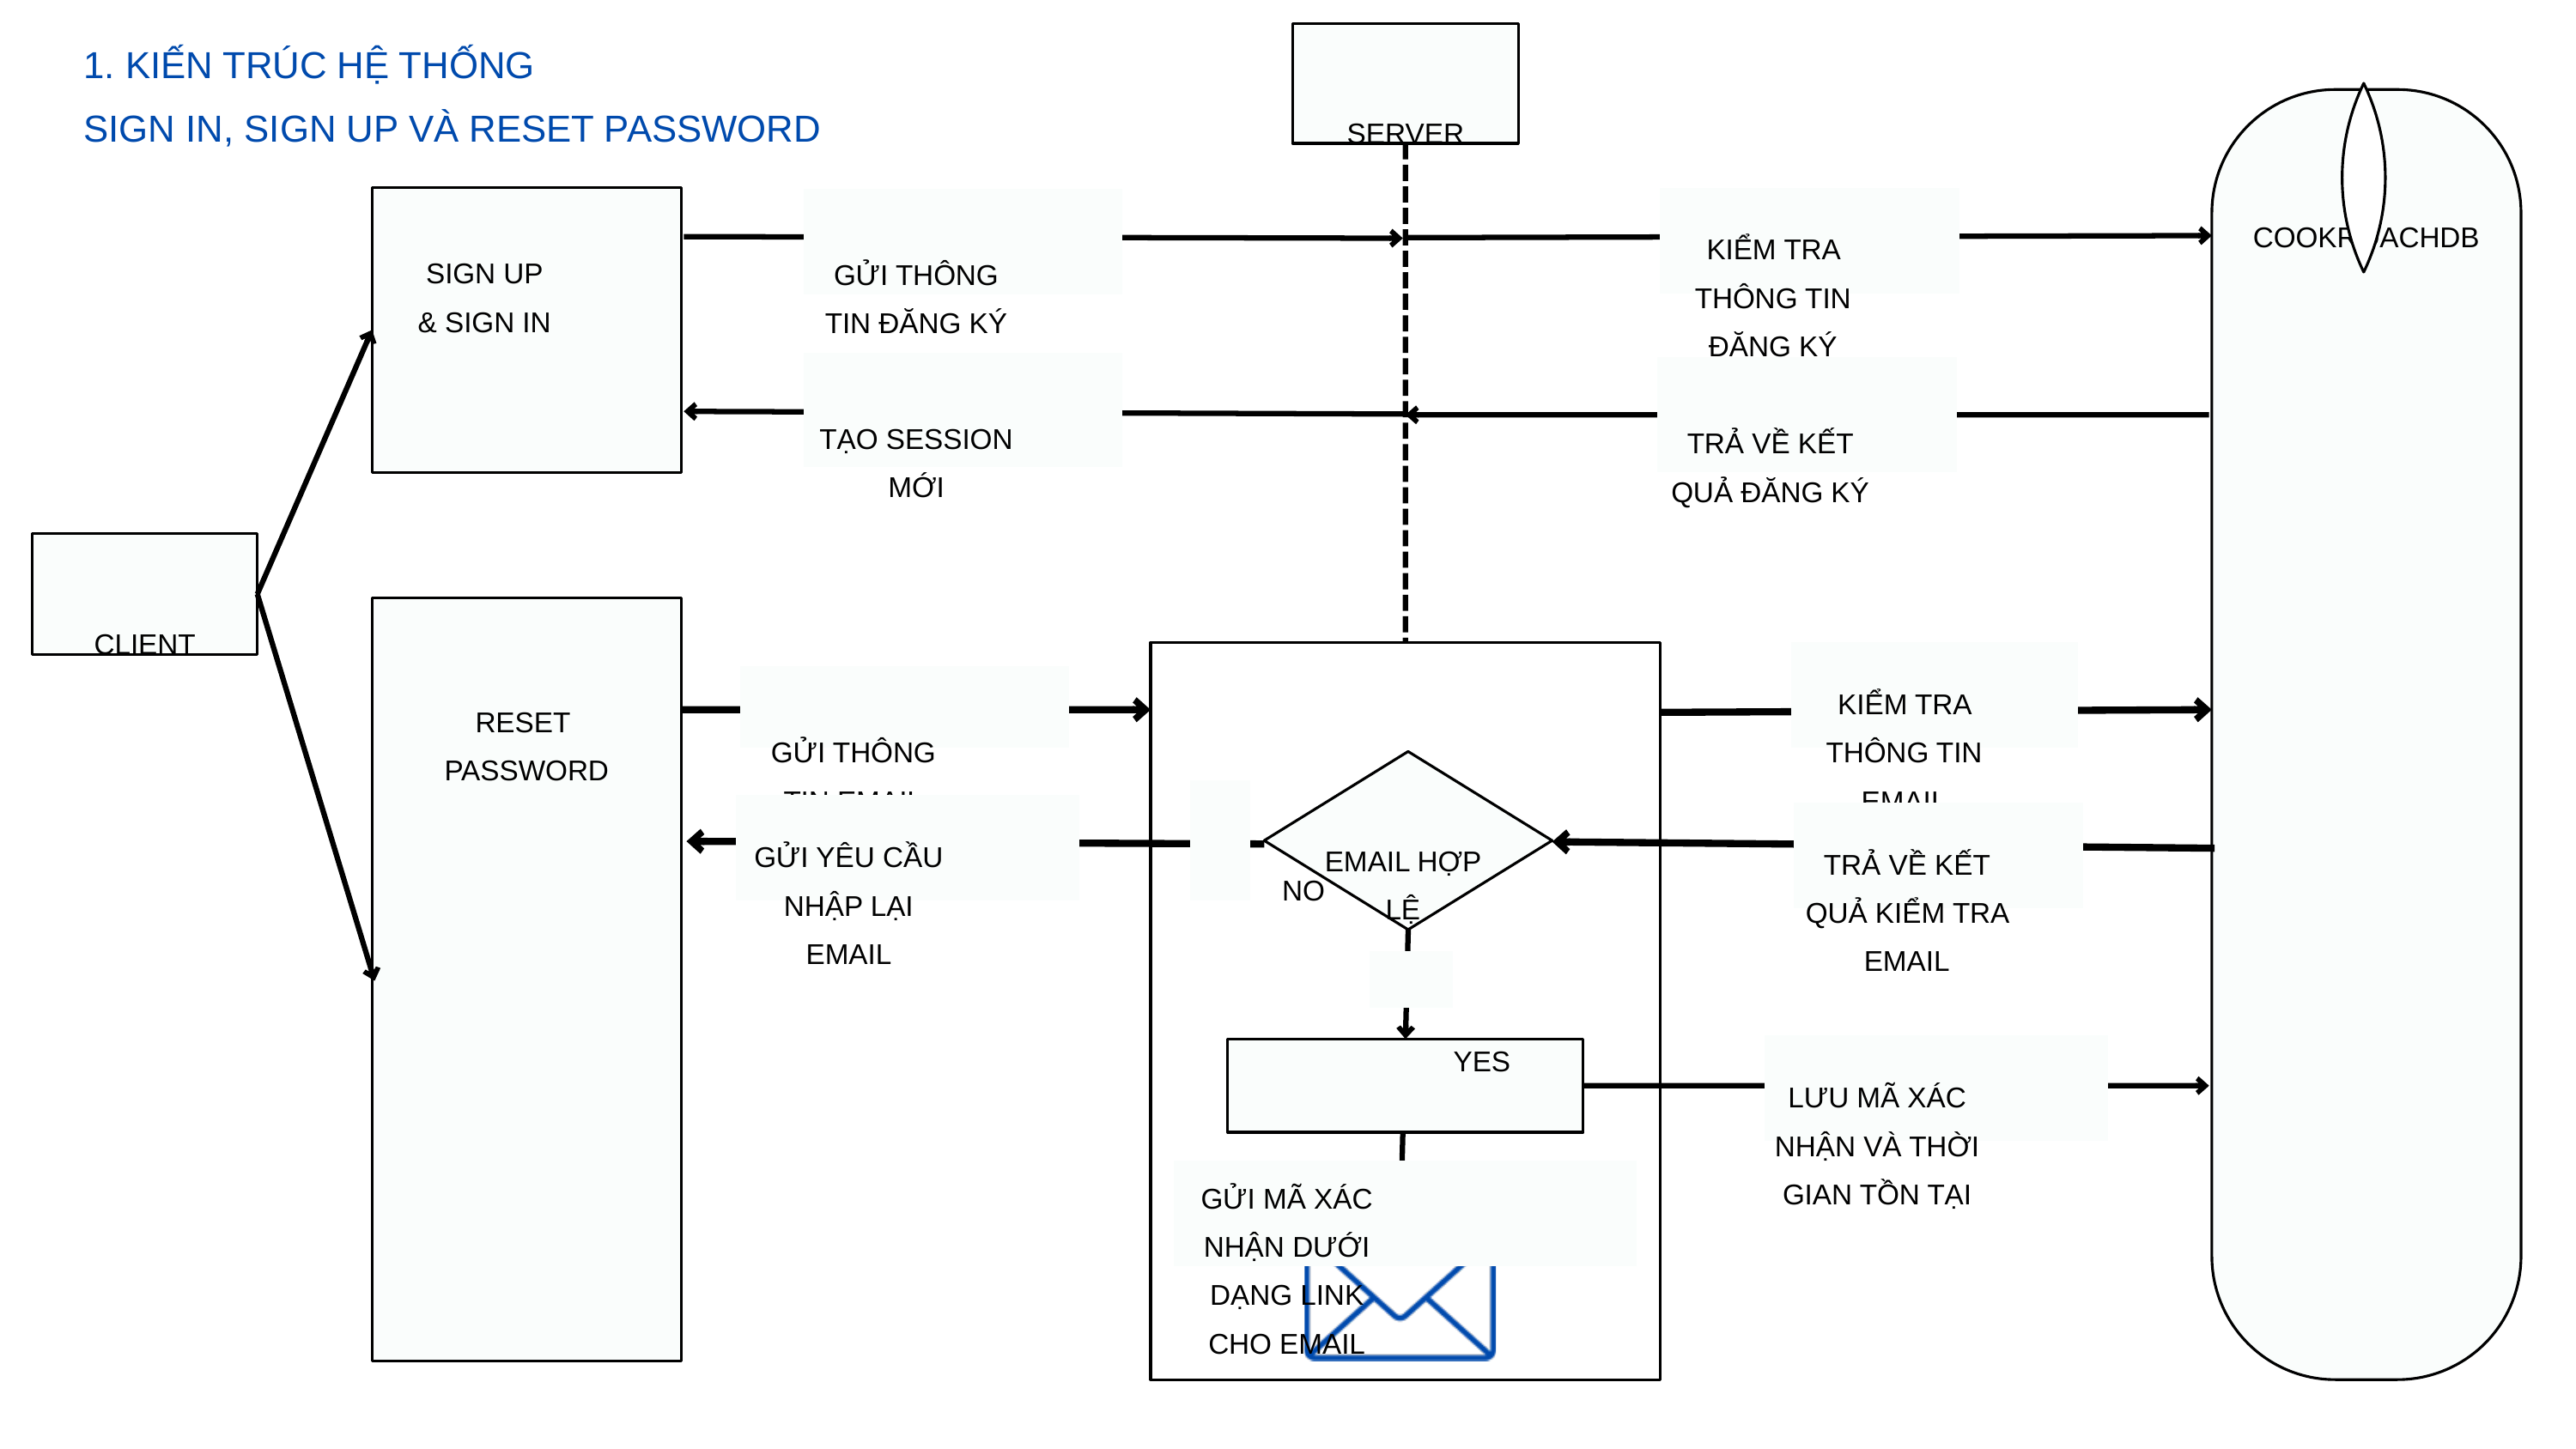

1. KIẾN TRÚC HỆ THỐNG
SIGN IN, SIGN UP VÀ RESET PASSWORD

SERVER

COOKROACHDB

SIGN UP
& SIGN IN

KIỂM TRA THÔNG TIN ĐĂNG KÝ

GỬI THÔNG TIN ĐĂNG KÝ

TẠO SESSION MỚI

TRẢ VỀ KẾT QUẢ ĐĂNG KÝ

CLIENT

RESET
PASSWORD

KIỂM TRA THÔNG TIN EMAIL

GỬI THÔNG TIN EMAIL

EMAIL HỢP LỆ

NO

GỬI YÊU CẦU NHẬP LẠI EMAIL

TRẢ VỀ KẾT QUẢ KIỂM TRA EMAIL

YES

LƯU MÃ XÁC NHẬN VÀ THỜI GIAN TỒN TẠI

TẠO MÃ XÁC NHẬN

GỬI MÃ XÁC NHẬN DƯỚI DẠNG LINK CHO EMAIL